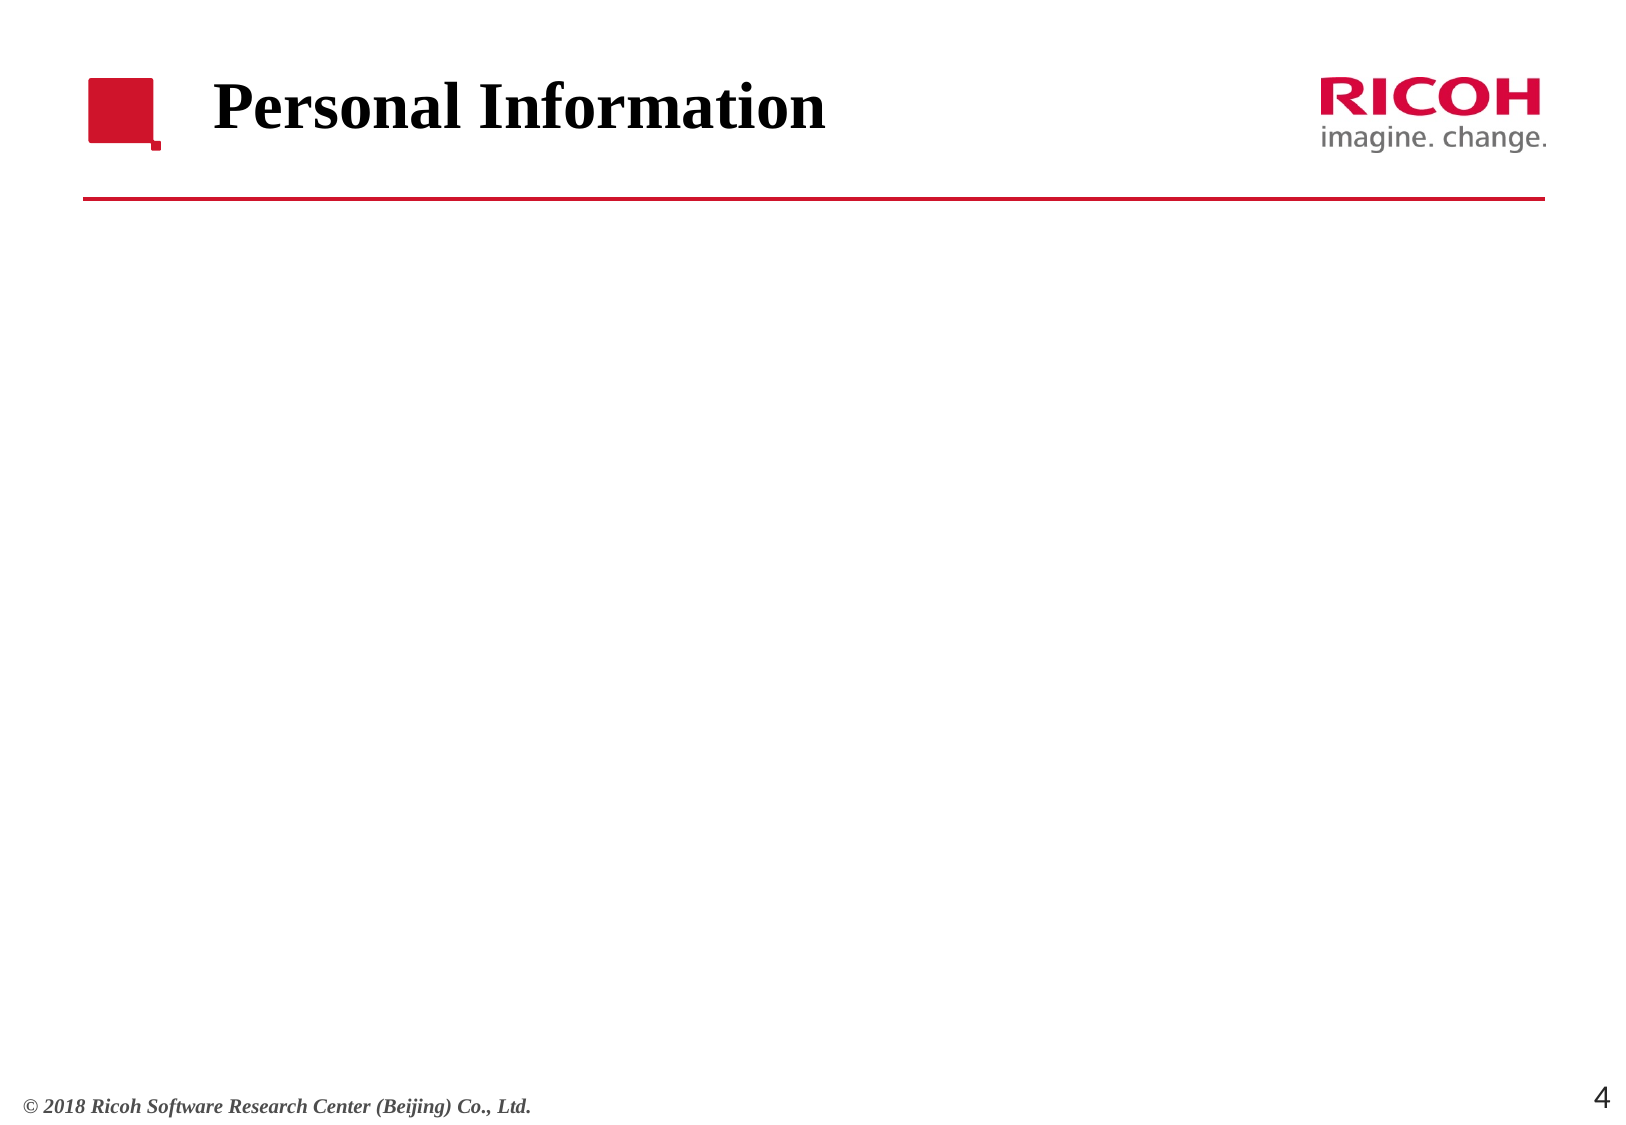

# Personal Information
4
© 2018 Ricoh Software Research Center (Beijing) Co., Ltd.